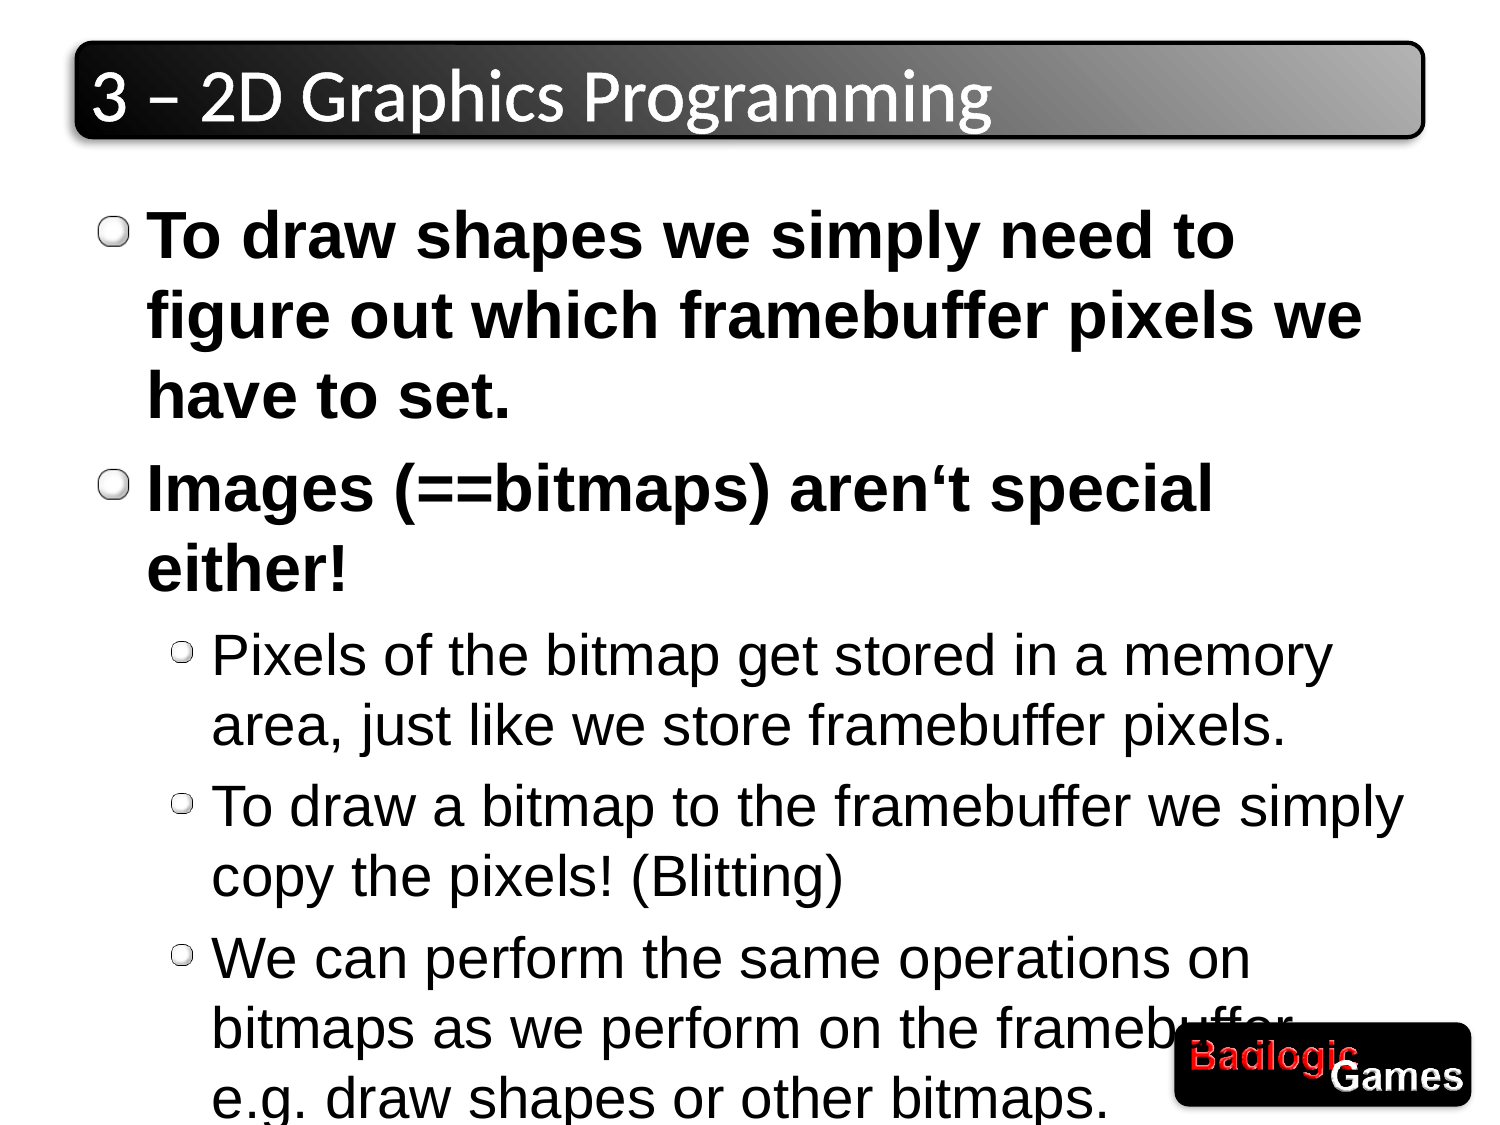

# 3 – 2D Graphics Programming
To draw shapes we simply need to figure out which framebuffer pixels we have to set.
Images (==bitmaps) aren‘t special either!
Pixels of the bitmap get stored in a memory area, just like we store framebuffer pixels.
To draw a bitmap to the framebuffer we simply copy the pixels! (Blitting)
We can perform the same operations on bitmaps as we perform on the framebuffer, e.g. draw shapes or other bitmaps.